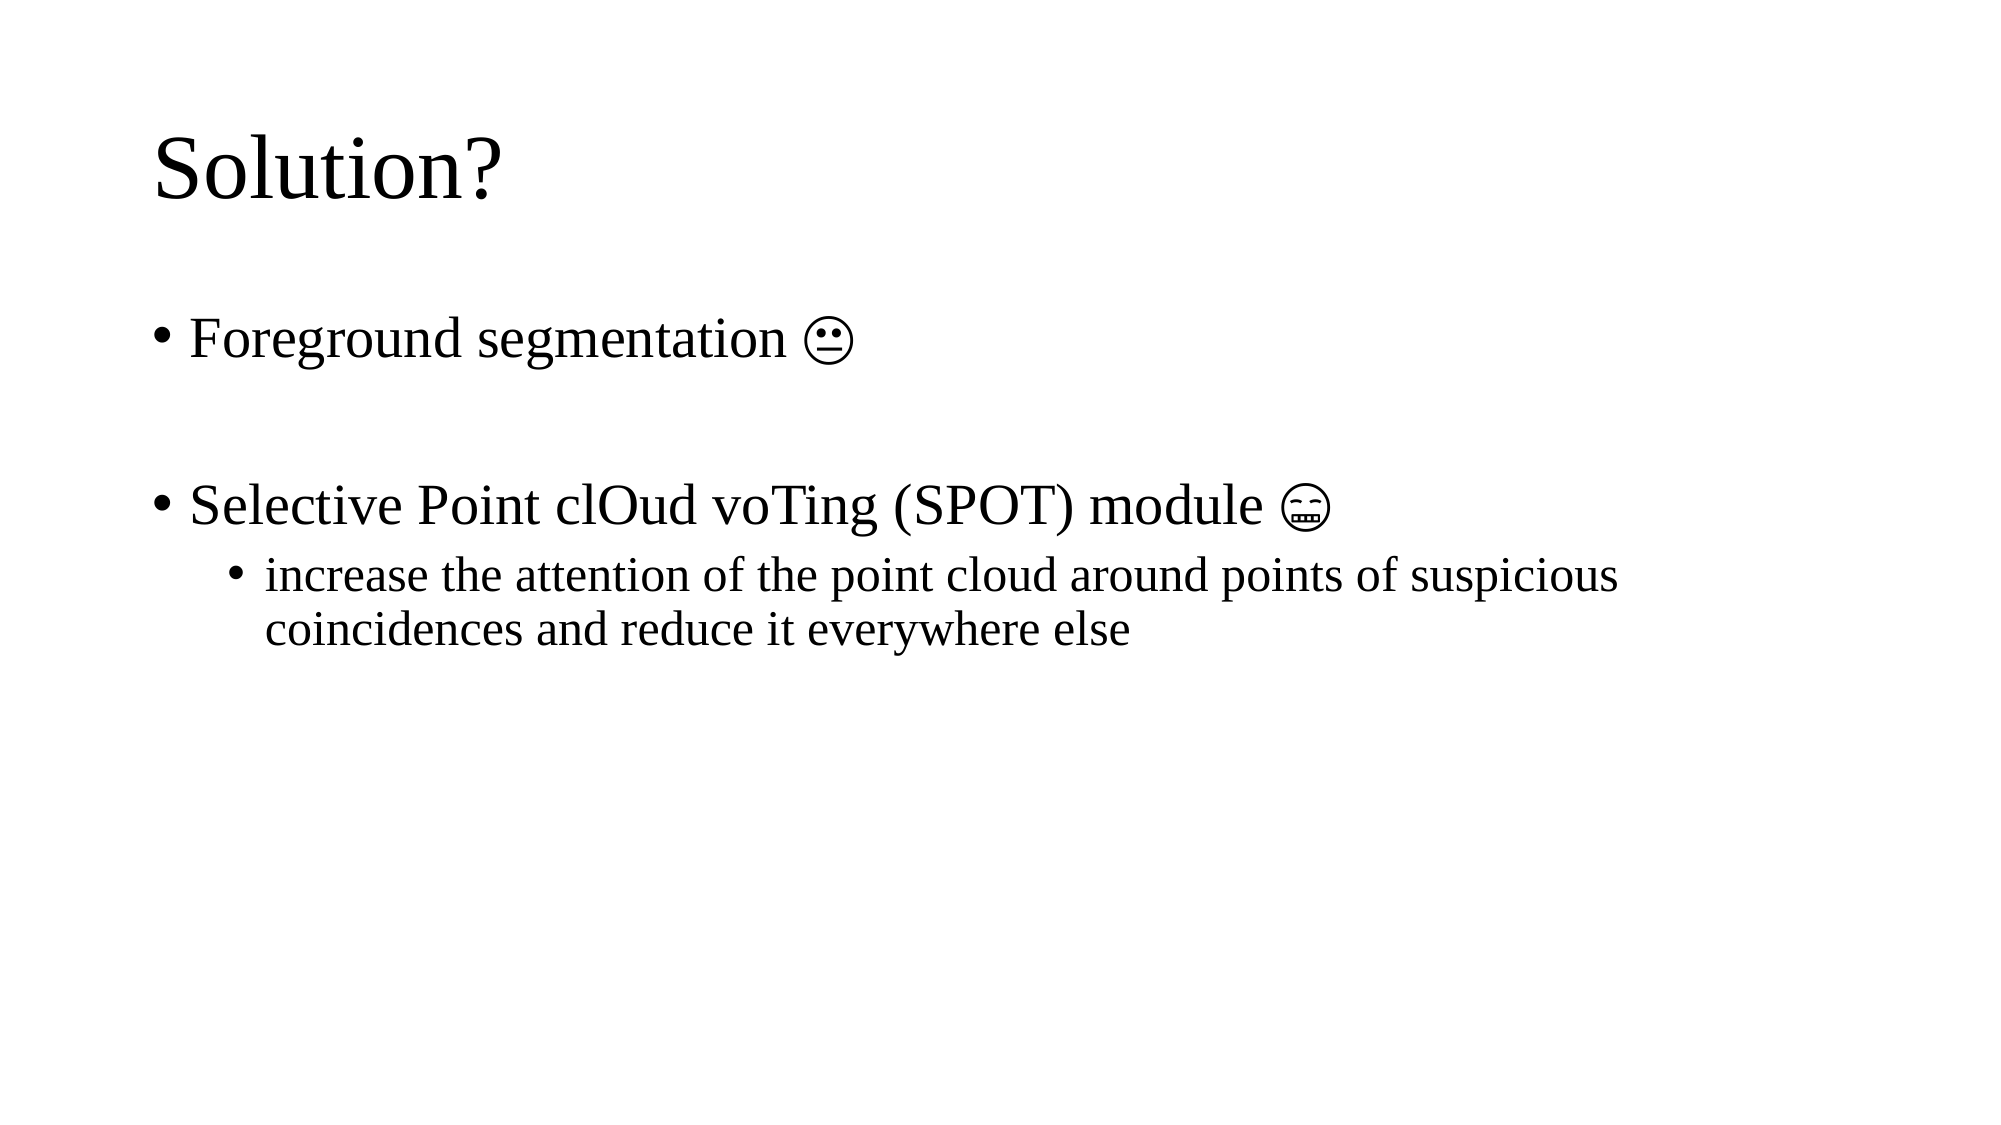

# Solution?
Foreground segmentation 😐

Selective Point clOud voTing (SPOT) module 😬
increase the attention of the point cloud around points of suspicious coincidences and reduce it everywhere else